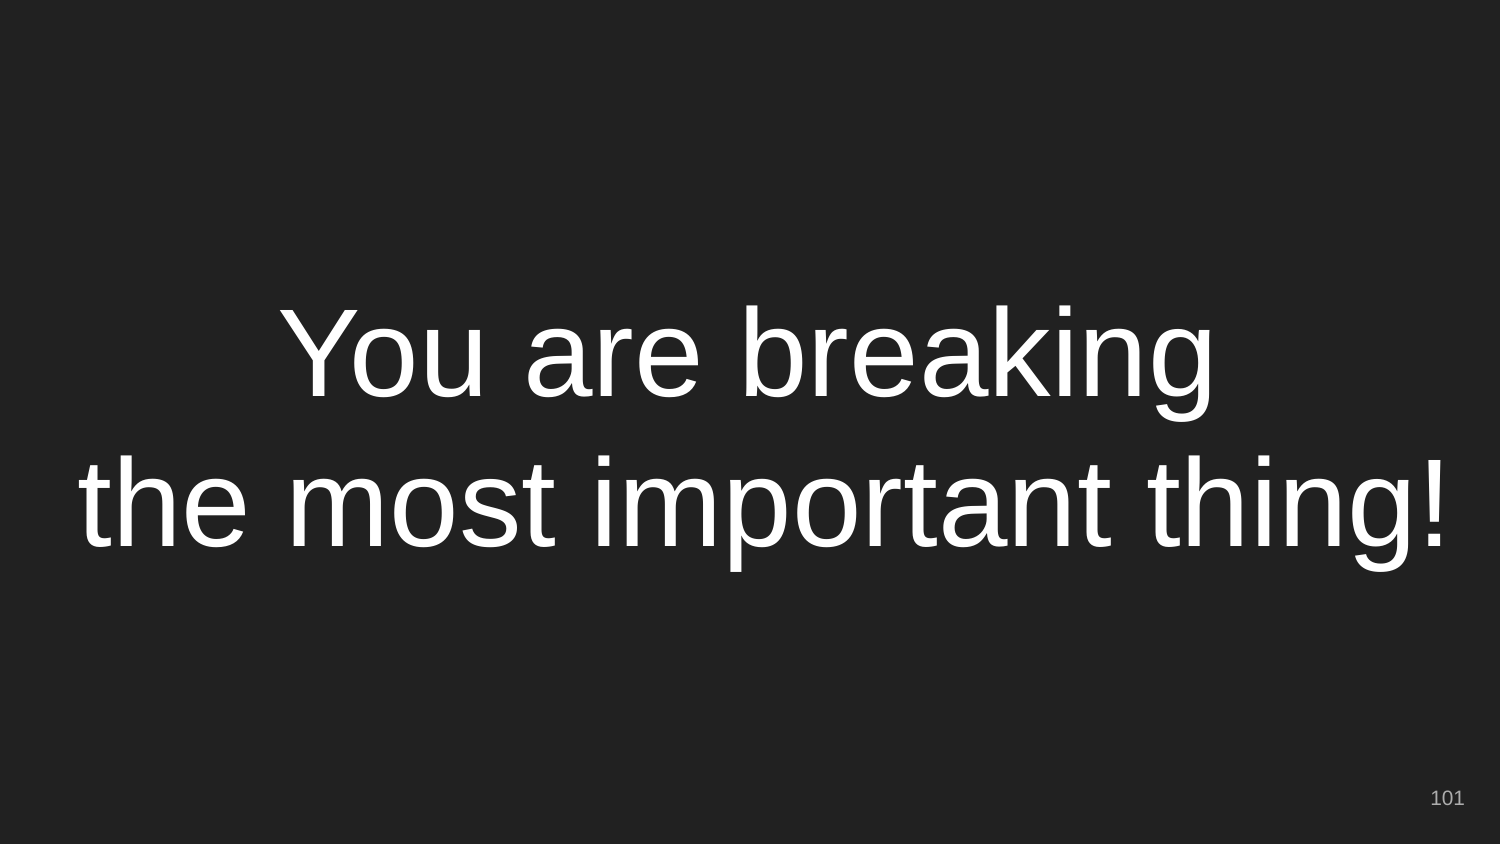

# You are breaking
the most important thing!
101